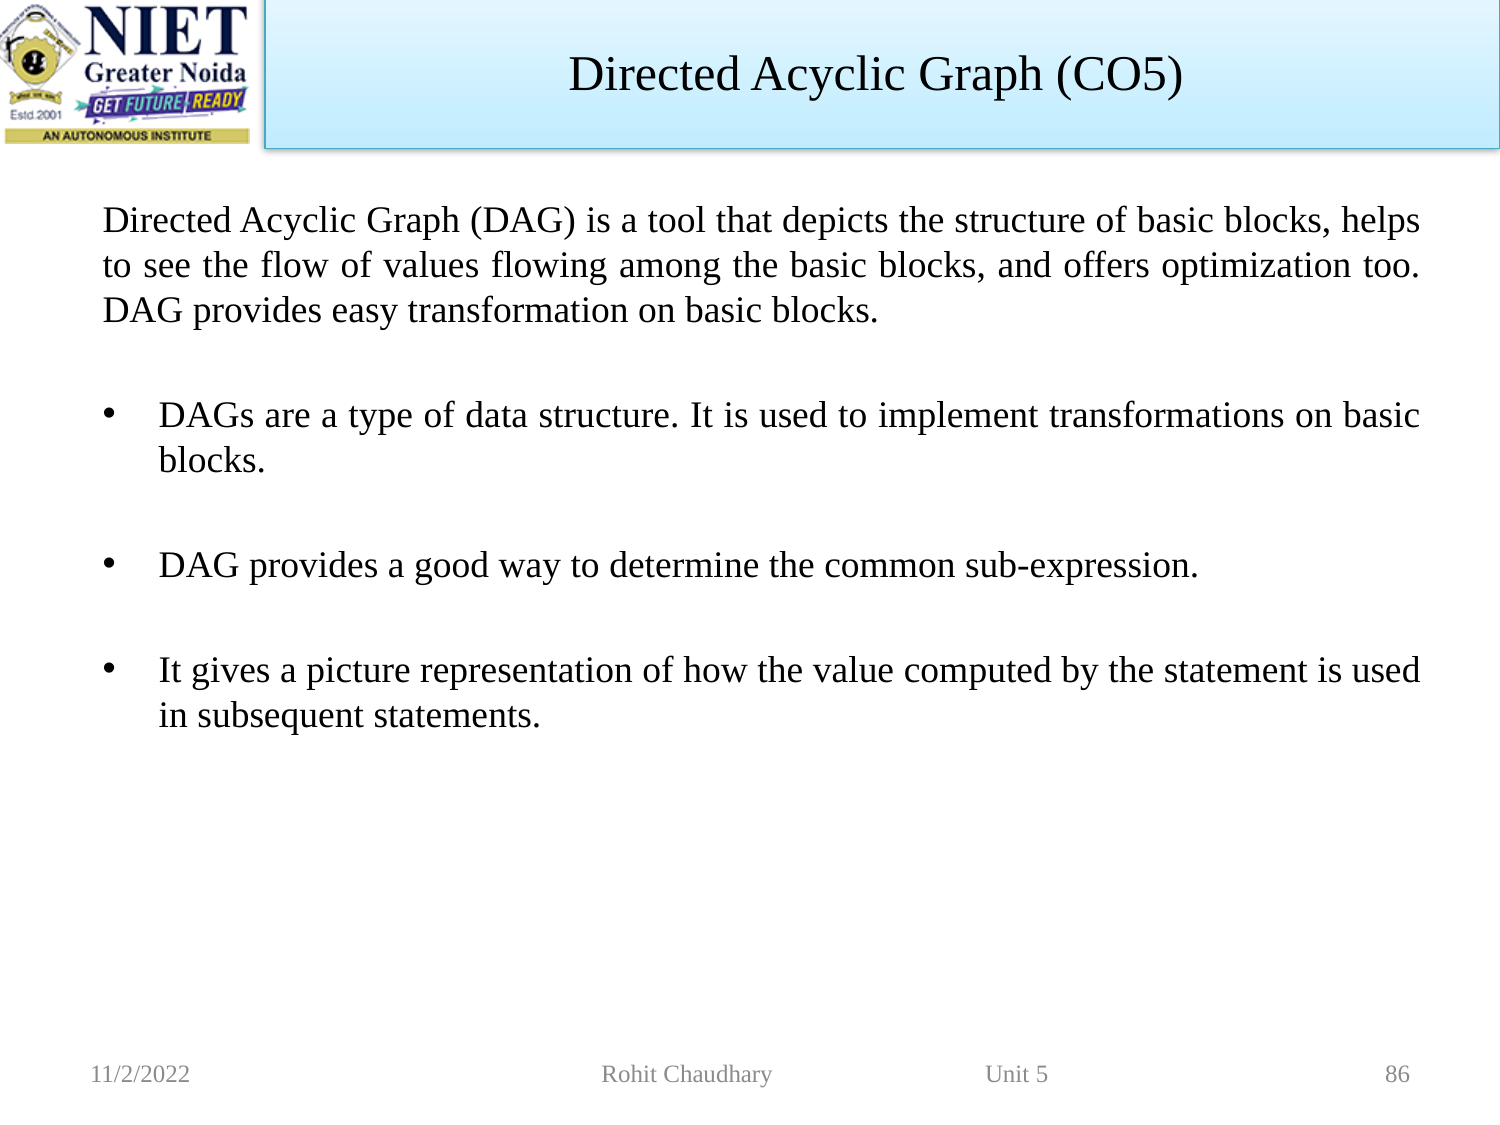

Directed Acyclic Graph (CO5)
Directed Acyclic Graph (DAG) is a tool that depicts the structure of basic blocks, helps to see the flow of values flowing among the basic blocks, and offers optimization too. DAG provides easy transformation on basic blocks.

DAGs are a type of data structure. It is used to implement transformations on basic blocks.

DAG provides a good way to determine the common sub-expression.

It gives a picture representation of how the value computed by the statement is used in subsequent statements.

11/2/2022
Rohit Chaudhary                                  Unit 5
86